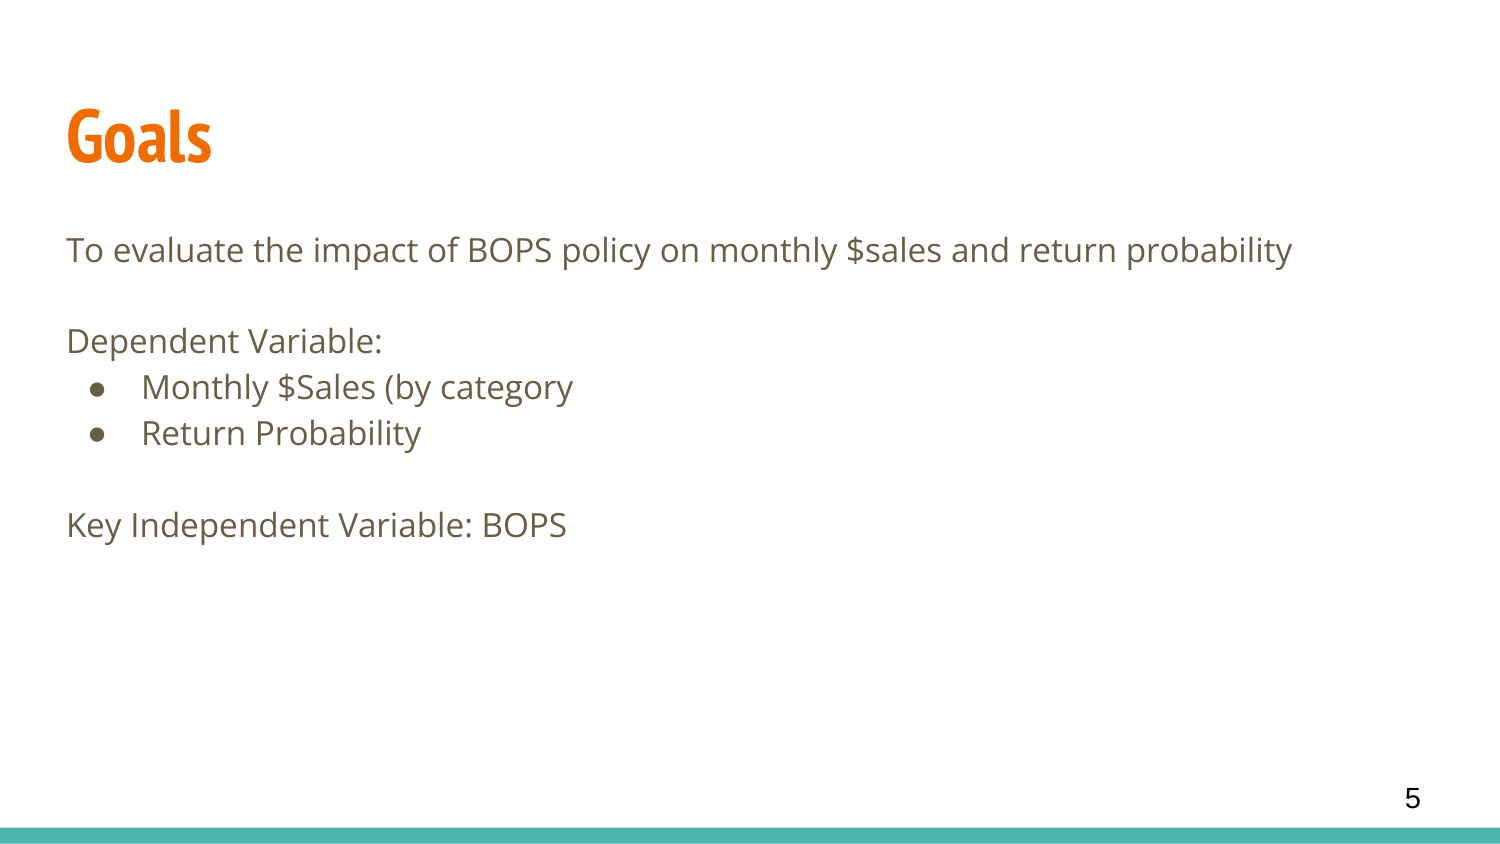

# Goals
To evaluate the impact of BOPS policy on monthly $sales and return probability

Dependent Variable:
Monthly $Sales (by category
Return Probability

Key Independent Variable: BOPS

5